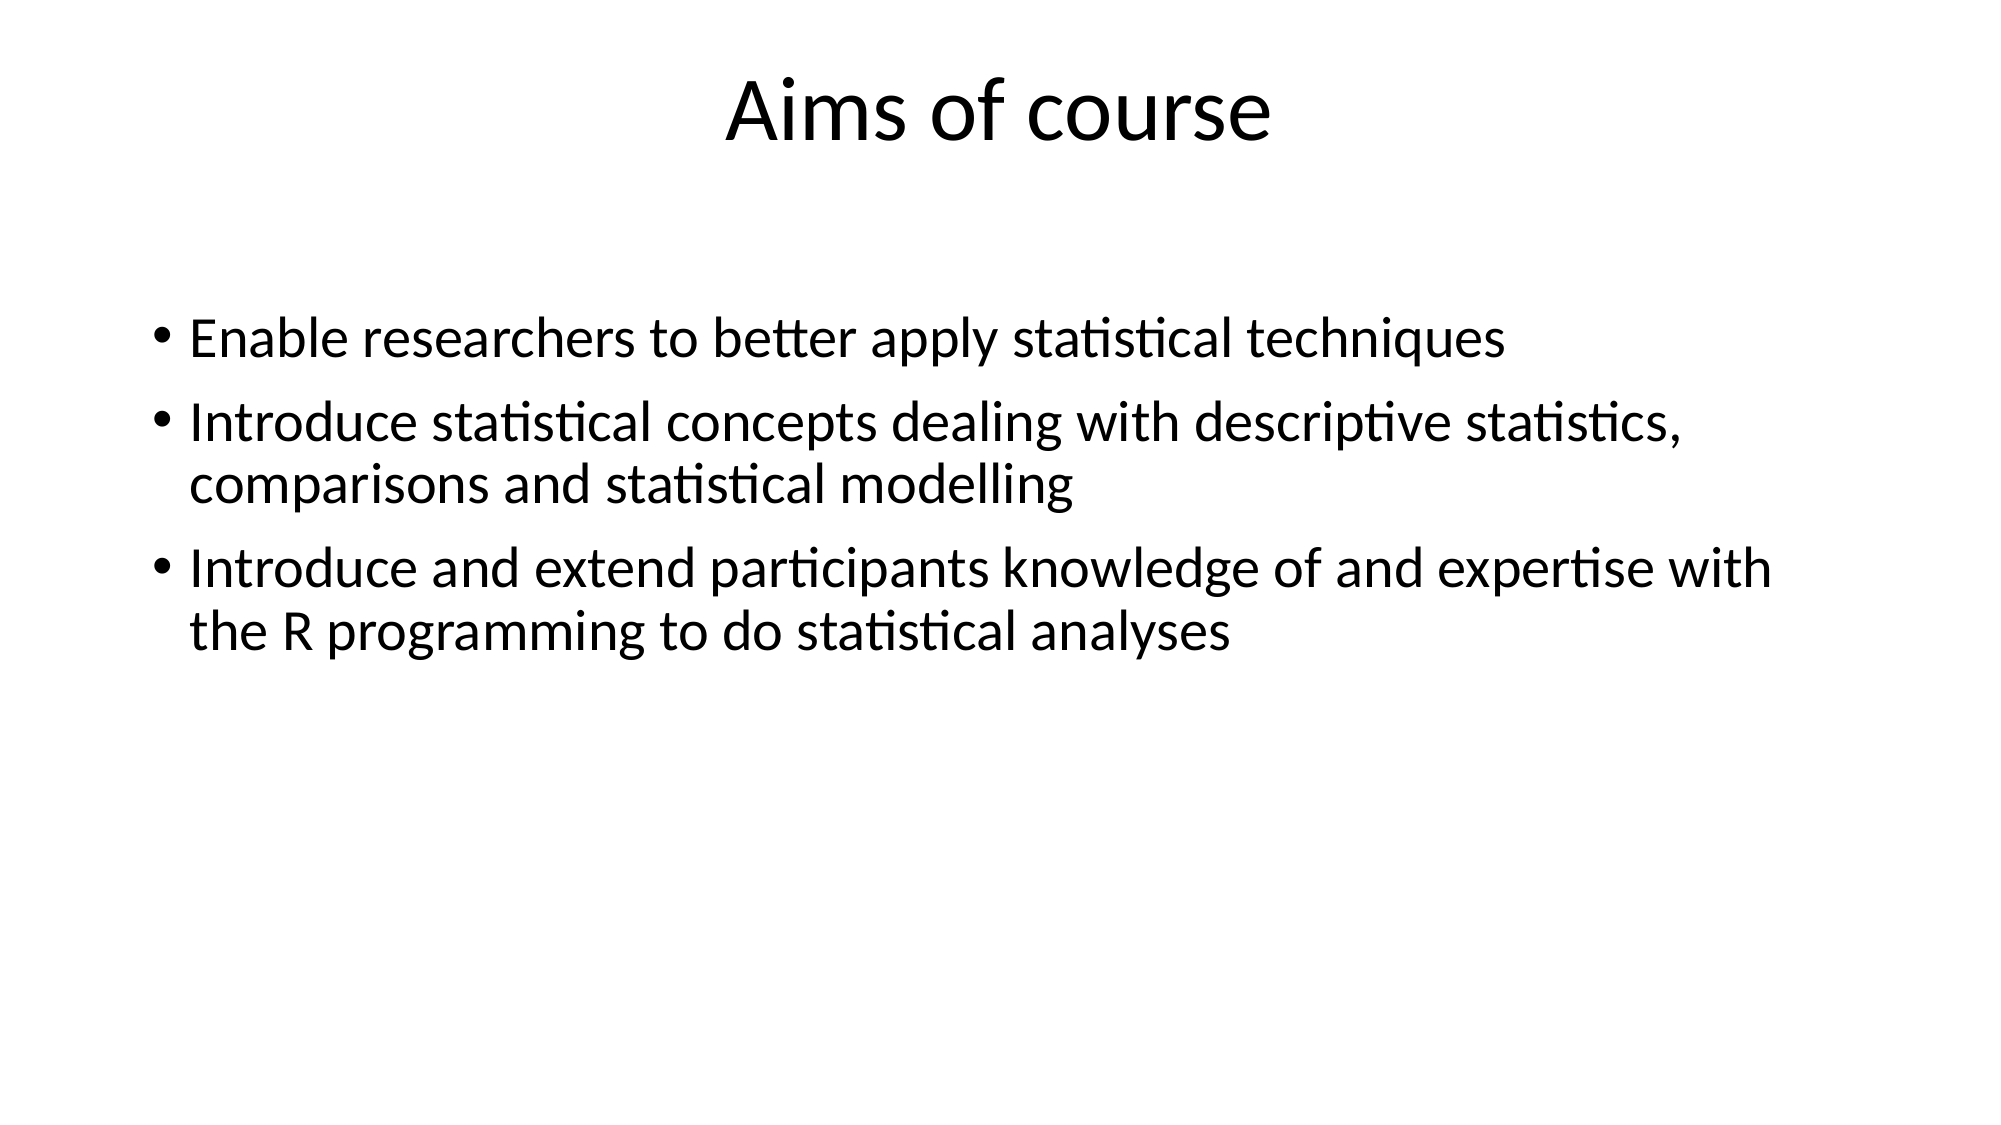

# Aims of course
Enable researchers to better apply statistical techniques
Introduce statistical concepts dealing with descriptive statistics, comparisons and statistical modelling
Introduce and extend participants knowledge of and expertise with the R programming to do statistical analyses